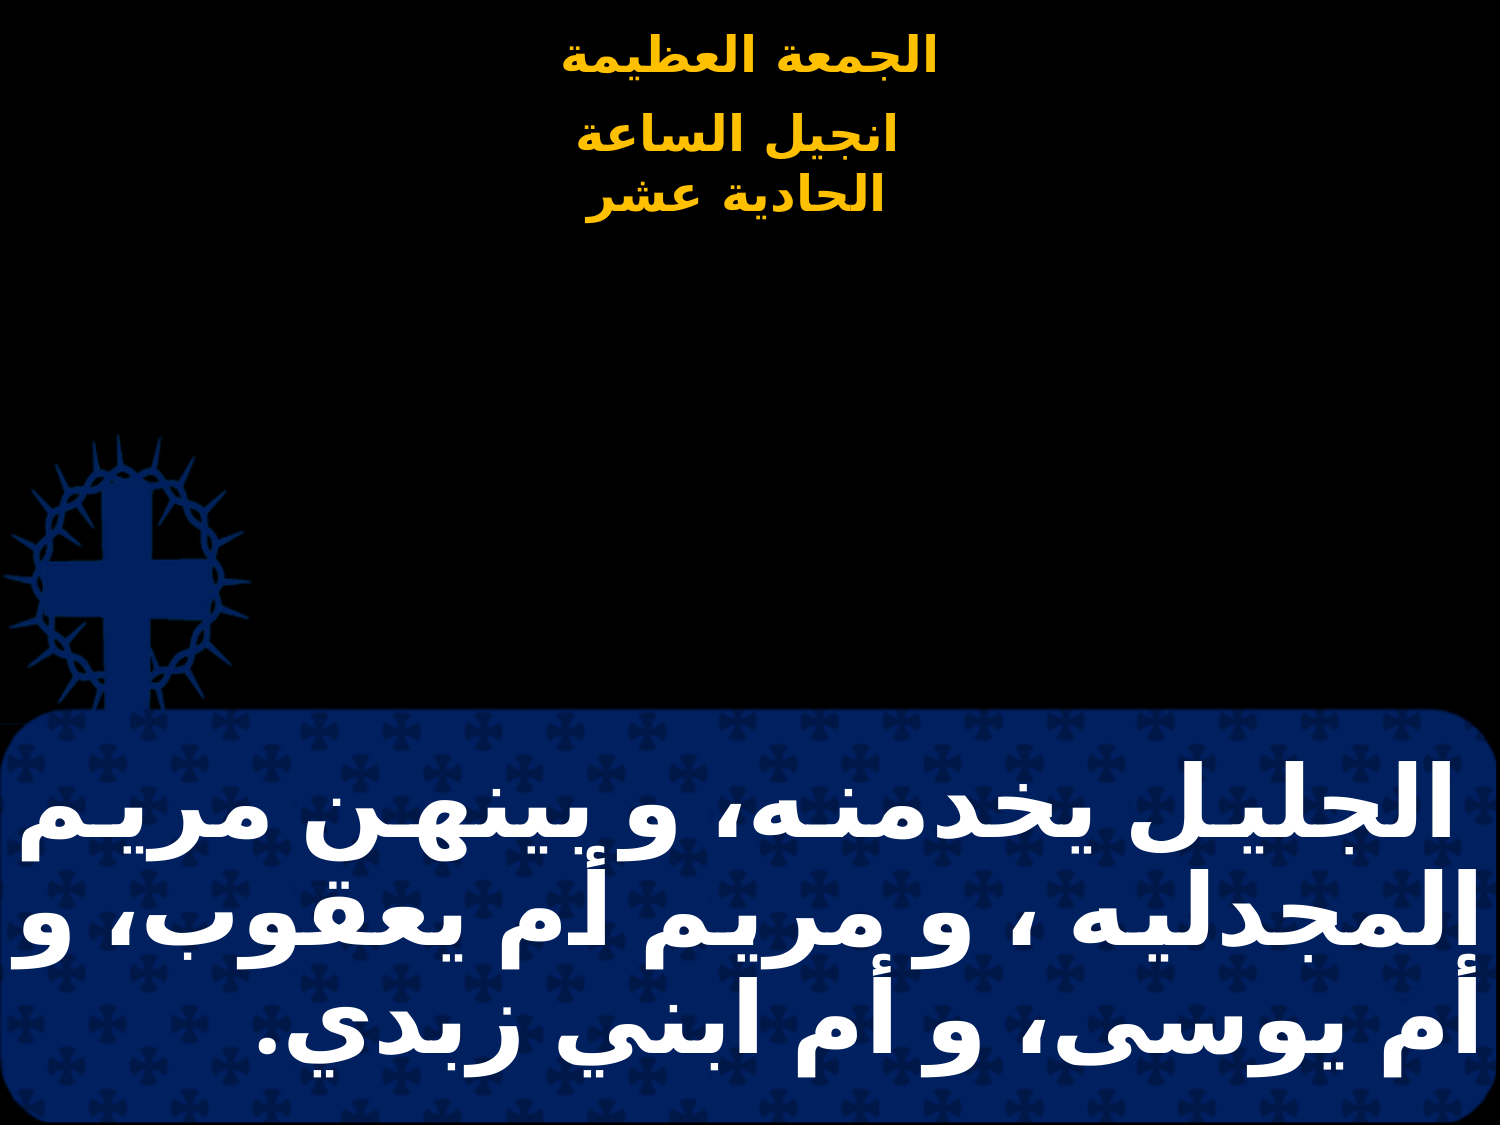

# الجليل يخدمنه، و بينهن مريم المجدليه ، و مريم أم يعقوب، و أم يوسى، و أم ابني زبدي.